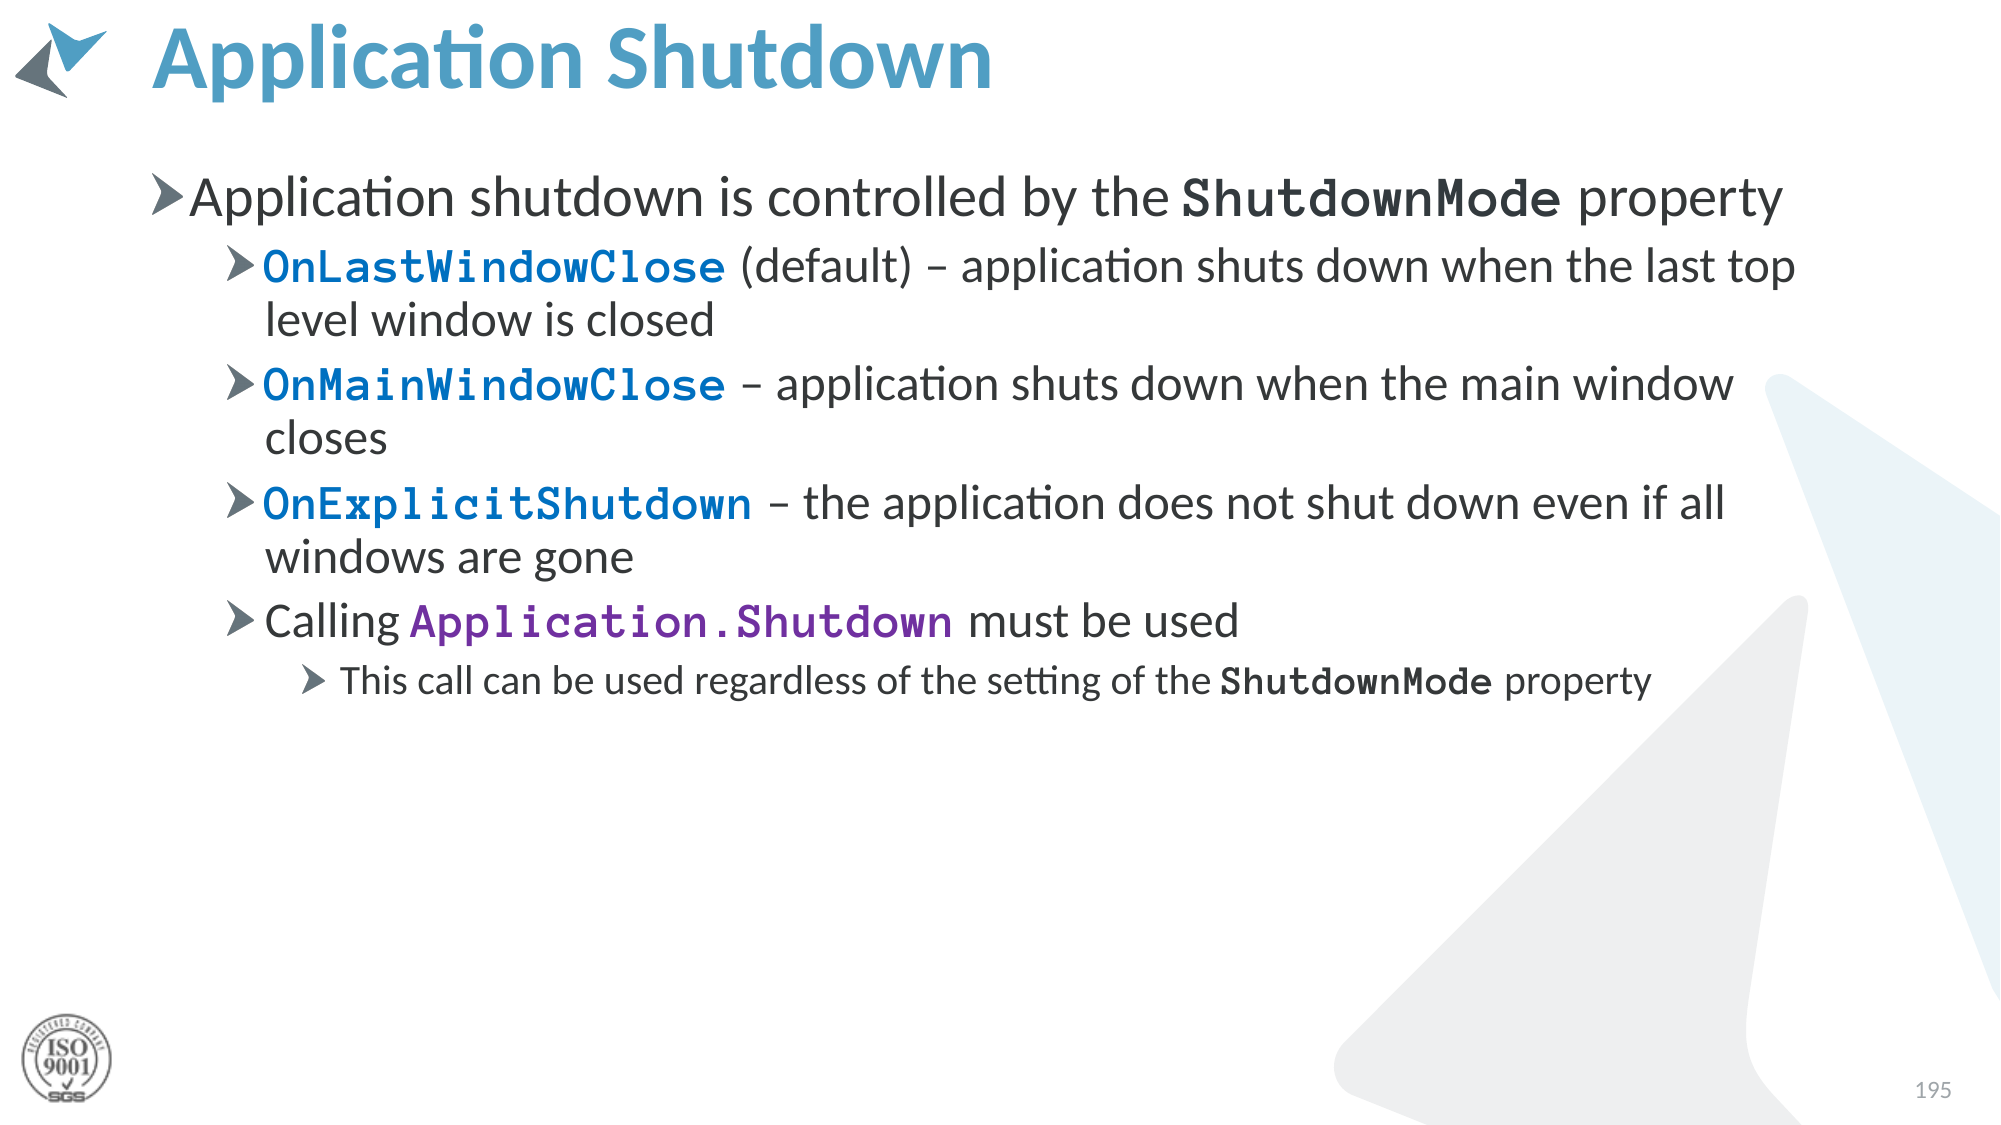

(C)2015 by Pavel Yosifovich
# Application Shutdown
Application shutdown is controlled by the ShutdownMode property
OnLastWindowClose (default) – application shuts down when the last top level window is closed
OnMainWindowClose – application shuts down when the main window closes
OnExplicitShutdown – the application does not shut down even if all windows are gone
Calling Application.Shutdown must be used
This call can be used regardless of the setting of the ShutdownMode property
195